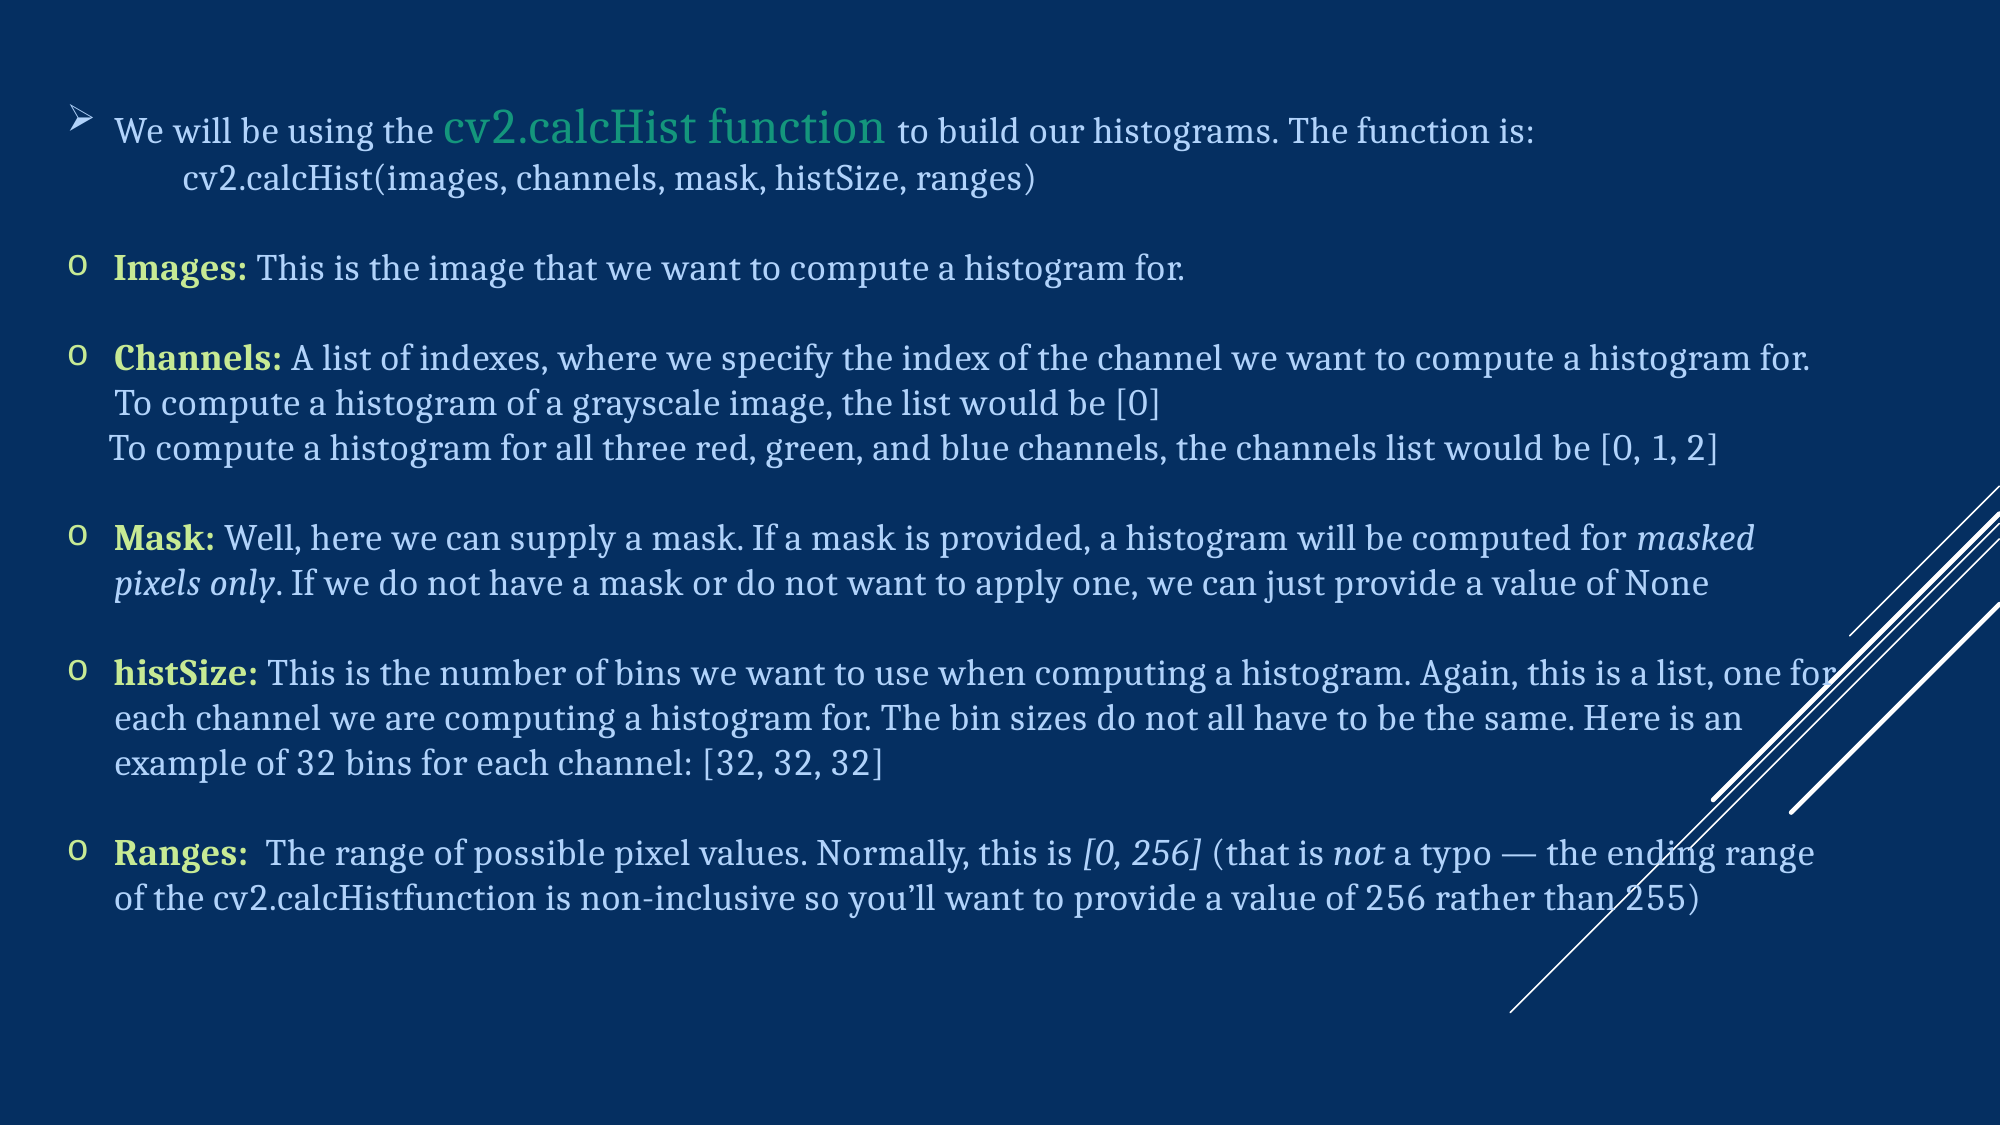

We will be using the cv2.calcHist function to build our histograms. The function is:
              cv2.calcHist(images, channels, mask, histSize, ranges)

Images: This is the image that we want to compute a histogram for.

Channels: A list of indexes, where we specify the index of the channel we want to compute a histogram for. To compute a histogram of a grayscale image, the list would be [0]
     To compute a histogram for all three red, green, and blue channels, the channels list would be [0, 1, 2]

Mask: Well, here we can supply a mask. If a mask is provided, a histogram will be computed for masked pixels only. If we do not have a mask or do not want to apply one, we can just provide a value of None

histSize: This is the number of bins we want to use when computing a histogram. Again, this is a list, one for each channel we are computing a histogram for. The bin sizes do not all have to be the same. Here is an example of 32 bins for each channel: [32, 32, 32]

Ranges:  The range of possible pixel values. Normally, this is [0, 256] (that is not a typo — the ending range of the cv2.calcHistfunction is non-inclusive so you’ll want to provide a value of 256 rather than 255)